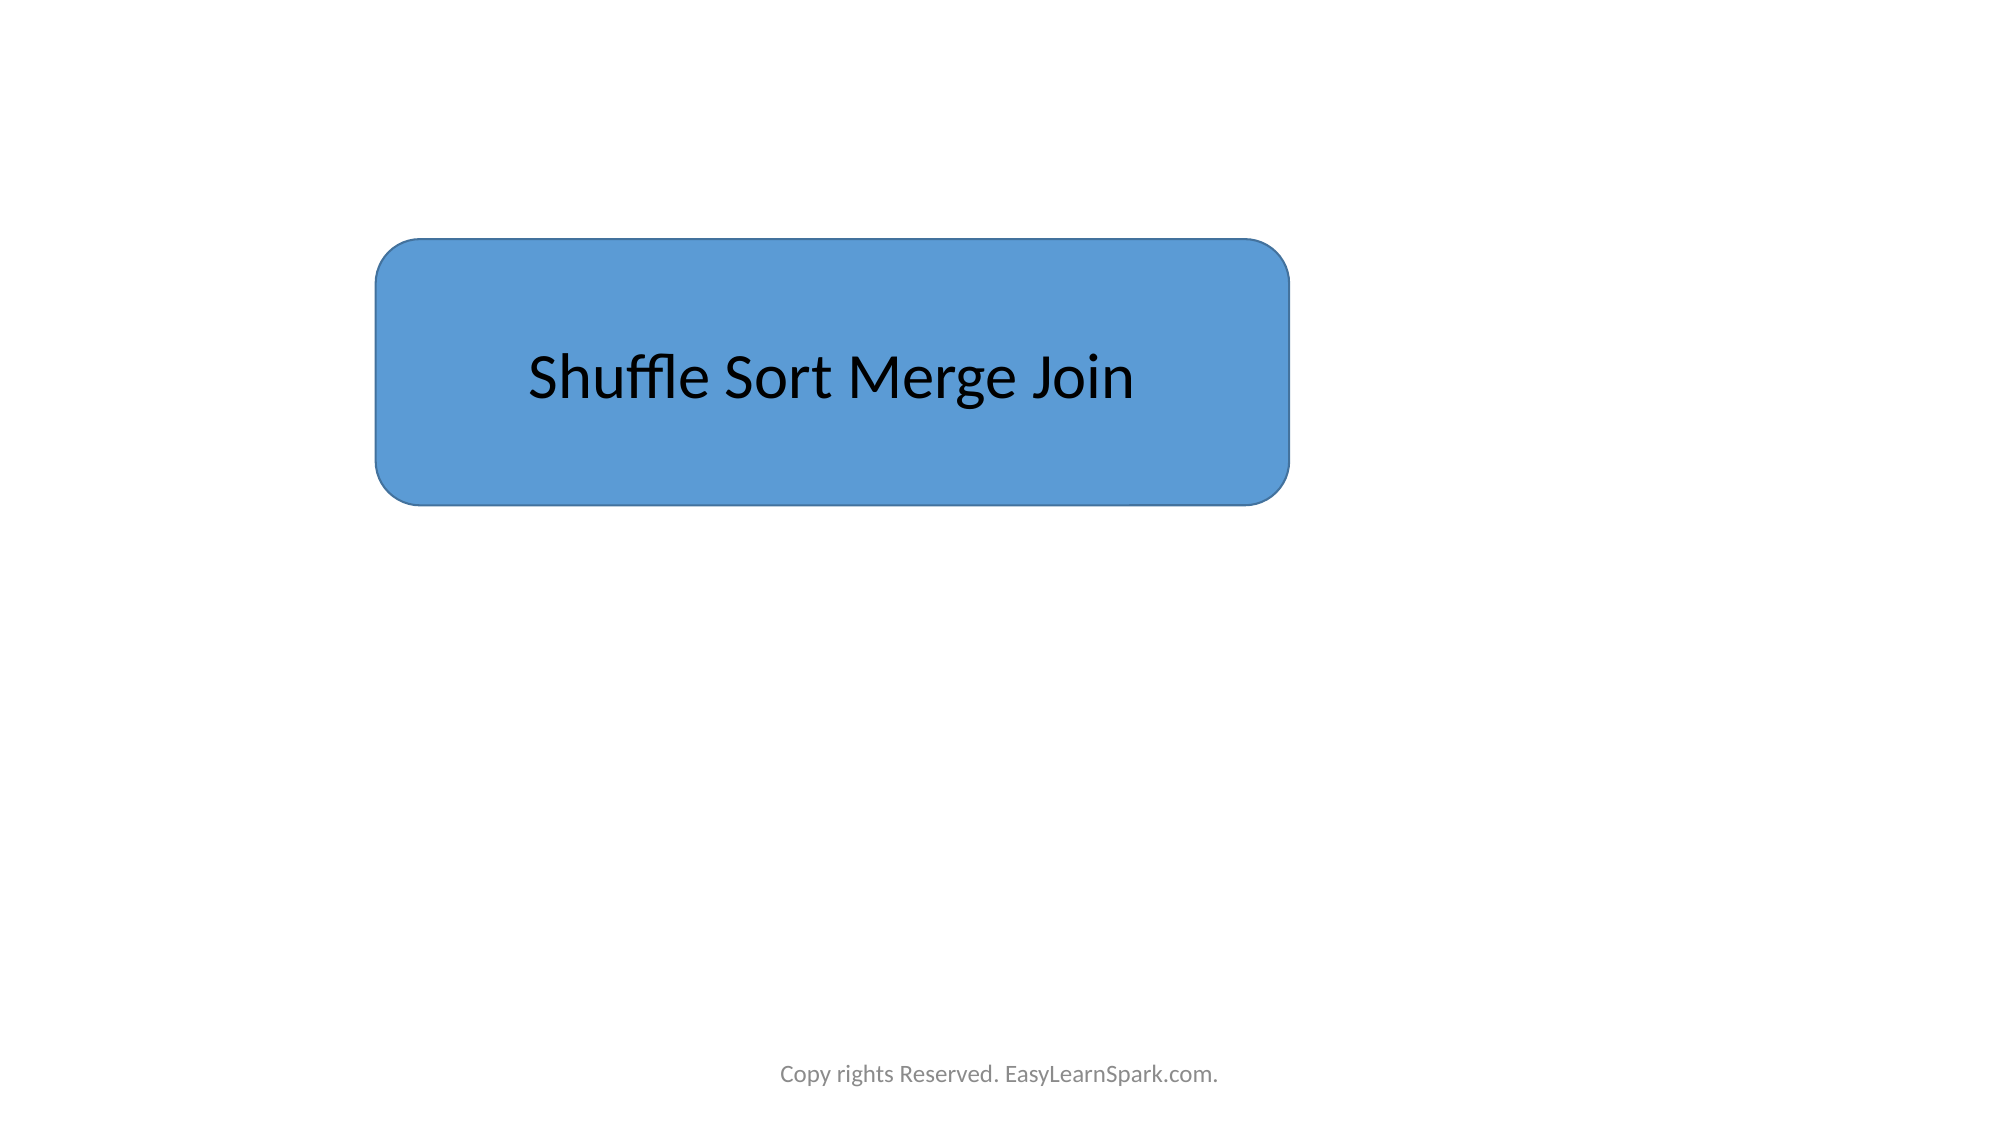

Shuffle Sort Merge Join
Copy rights Reserved. EasyLearnSpark.com.